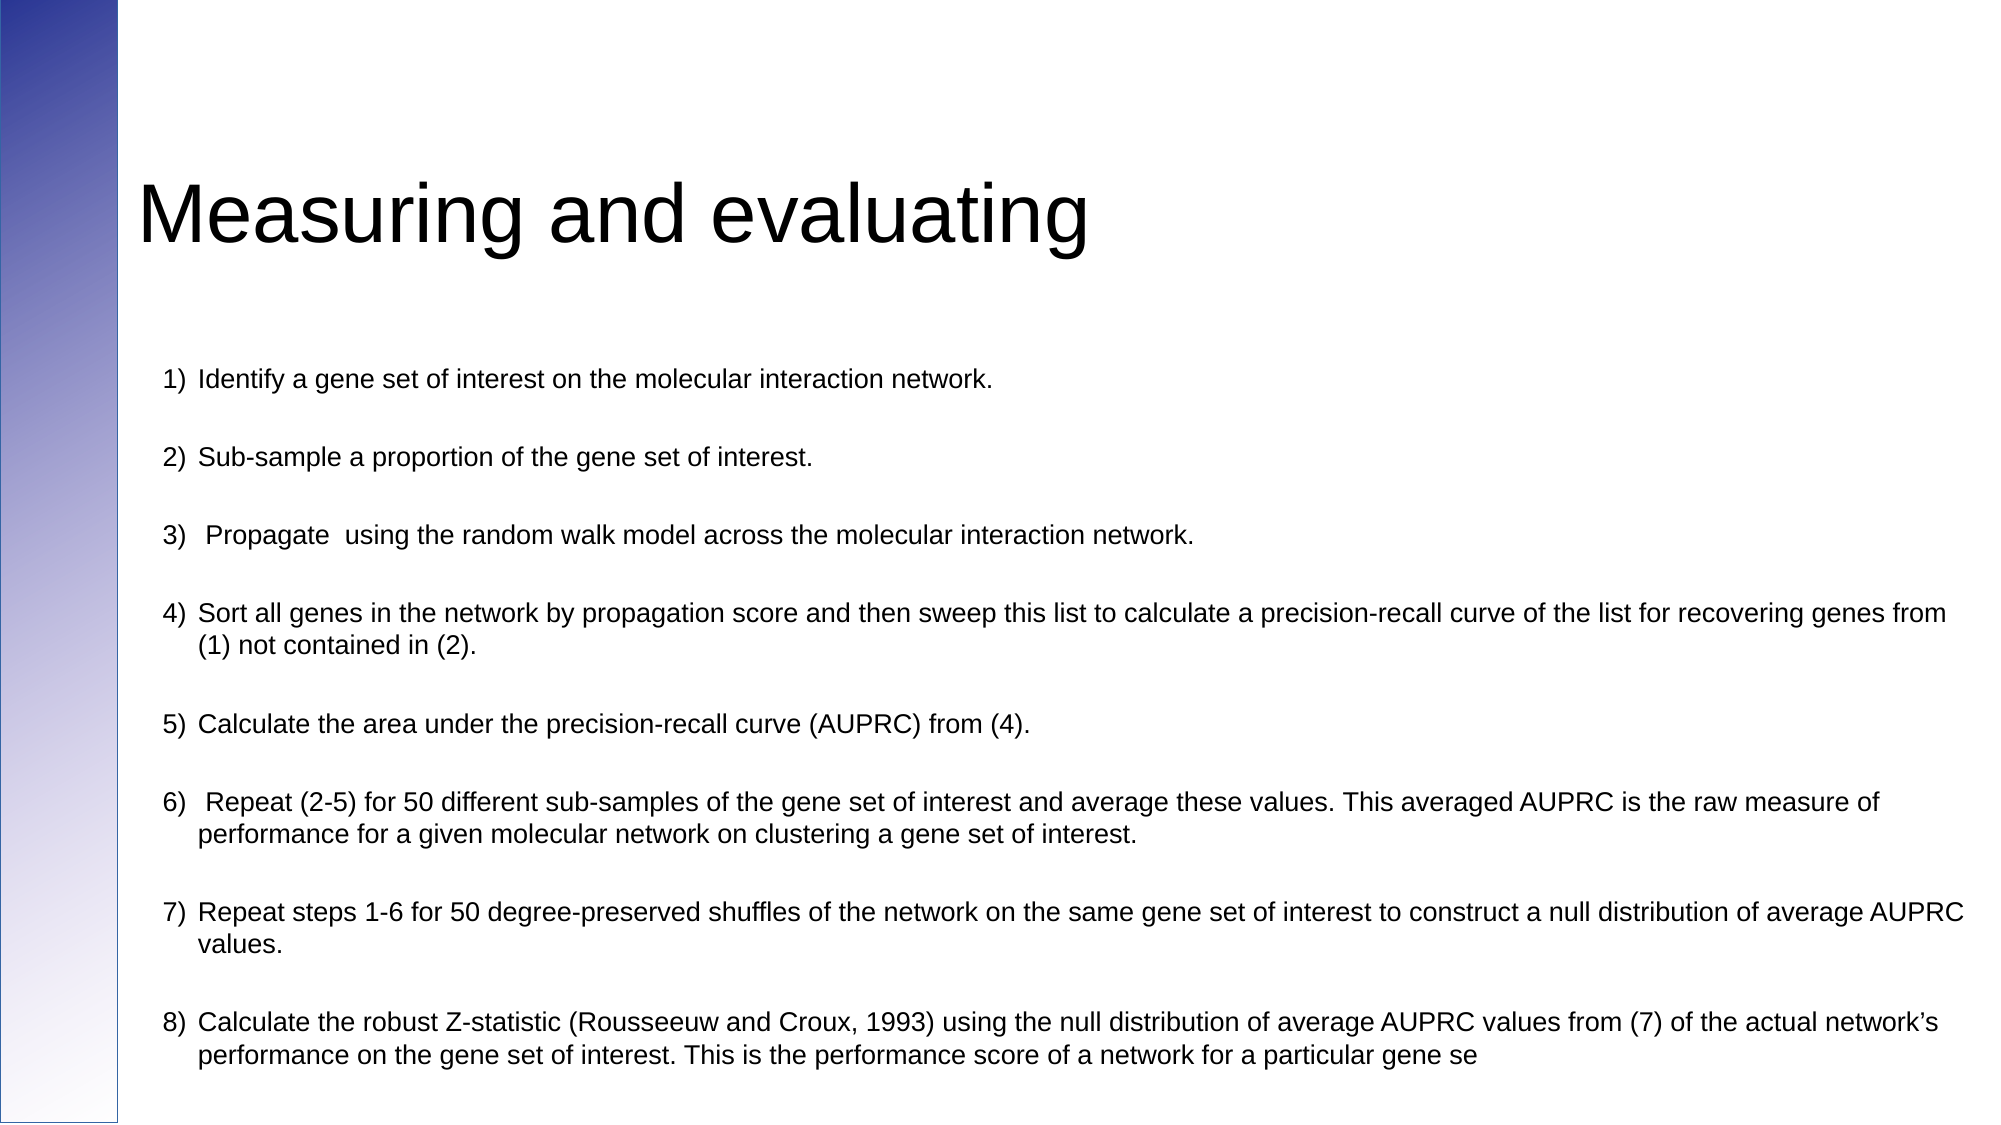

Measuring and evaluating
Identify a gene set of interest on the molecular interaction network.
Sub-sample a proportion of the gene set of interest.
 Propagate  using the random walk model across the molecular interaction network.
Sort all genes in the network by propagation score and then sweep this list to calculate a precision-recall curve of the list for recovering genes from (1) not contained in (2).
Calculate the area under the precision-recall curve (AUPRC) from (4).
 Repeat (2-5) for 50 different sub-samples of the gene set of interest and average these values. This averaged AUPRC is the raw measure of performance for a given molecular network on clustering a gene set of interest.
Repeat steps 1-6 for 50 degree-preserved shuffles of the network on the same gene set of interest to construct a null distribution of average AUPRC values.
Calculate the robust Z-statistic (Rousseeuw and Croux, 1993) using the null distribution of average AUPRC values from (7) of the actual network’s performance on the gene set of interest. This is the performance score of a network for a particular gene se